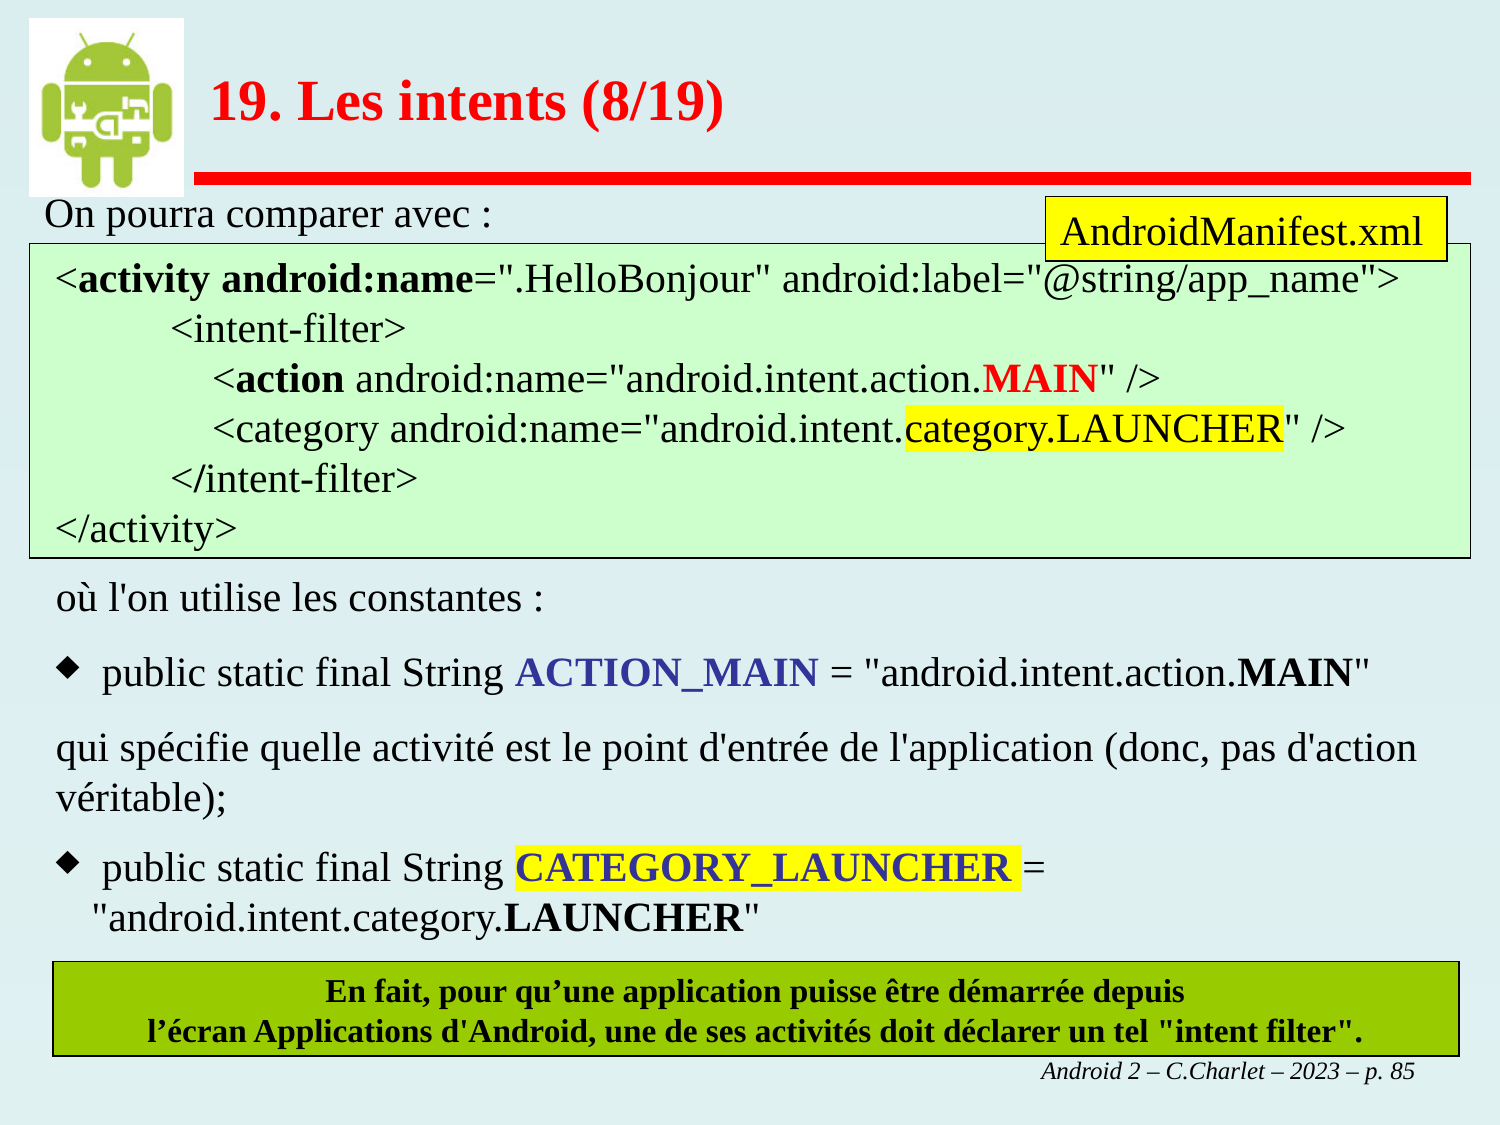

19. Les intents (8/19)
On pourra comparer avec :
AndroidManifest.xml
 <activity android:name=".HelloBonjour" android:label="@string/app_name">
            <intent-filter>
                <action android:name="android.intent.action.MAIN" />
                <category android:name="android.intent.category.LAUNCHER" />
            </intent-filter>
 </activity>
où l'on utilise les constantes :

 public static final String ACTION_MAIN = "android.intent.action.MAIN"

qui spécifie quelle activité est le point d'entrée de l'application (donc, pas d'action véritable);

 public static final String CATEGORY_LAUNCHER = 	"android.intent.category.LAUNCHER"

qui spécifie que la vue de l'application doit être affichée au-dessus de toutes les autres vues.
En fait, pour qu’une application puisse être démarrée depuis
l’écran Applications d'Android, une de ses activités doit déclarer un tel "intent filter".
 Android 2 – C.Charlet – 2023 – p. 85